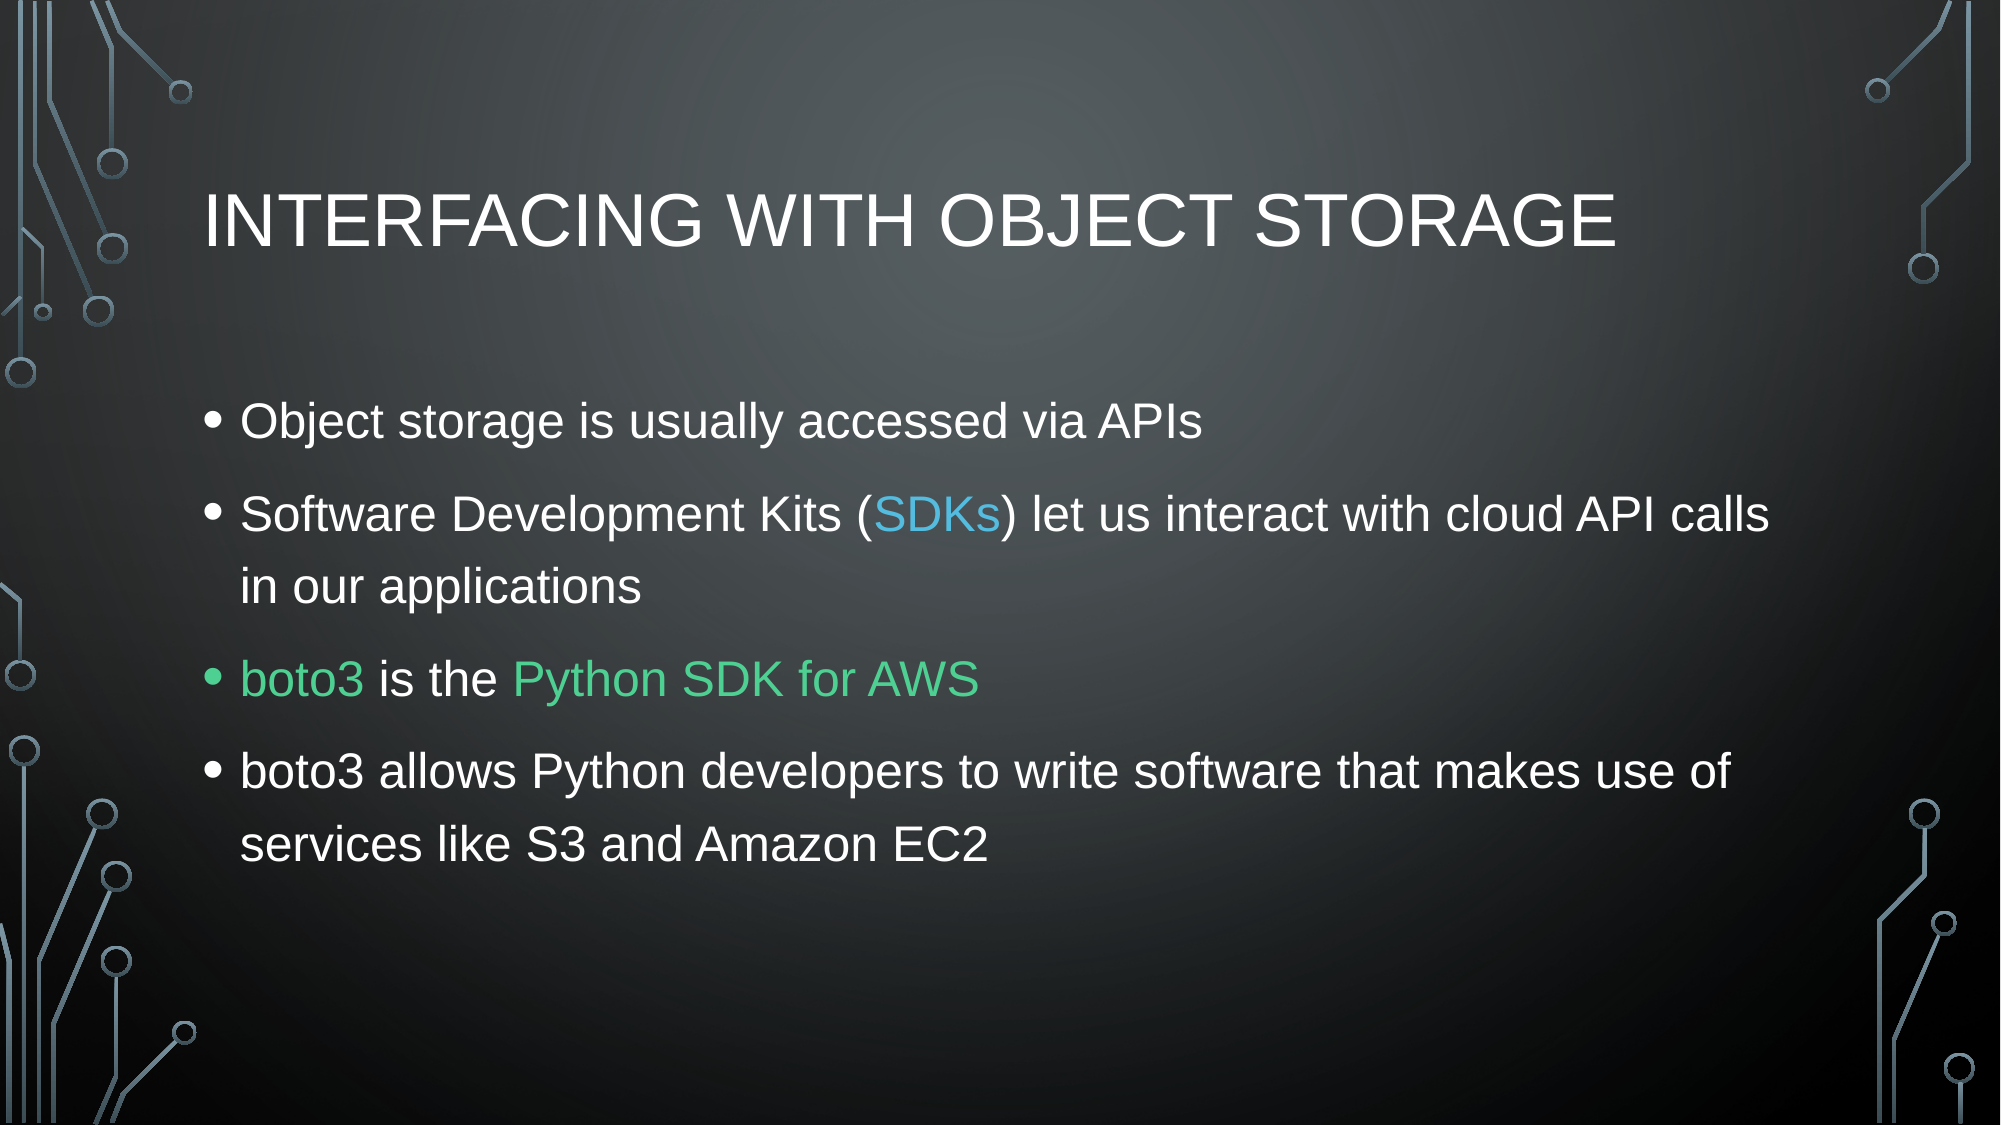

# Interfacing with Object Storage
Object storage is usually accessed via APIs
Software Development Kits (SDKs) let us interact with cloud API calls in our applications
boto3 is the Python SDK for AWS
boto3 allows Python developers to write software that makes use of services like S3 and Amazon EC2